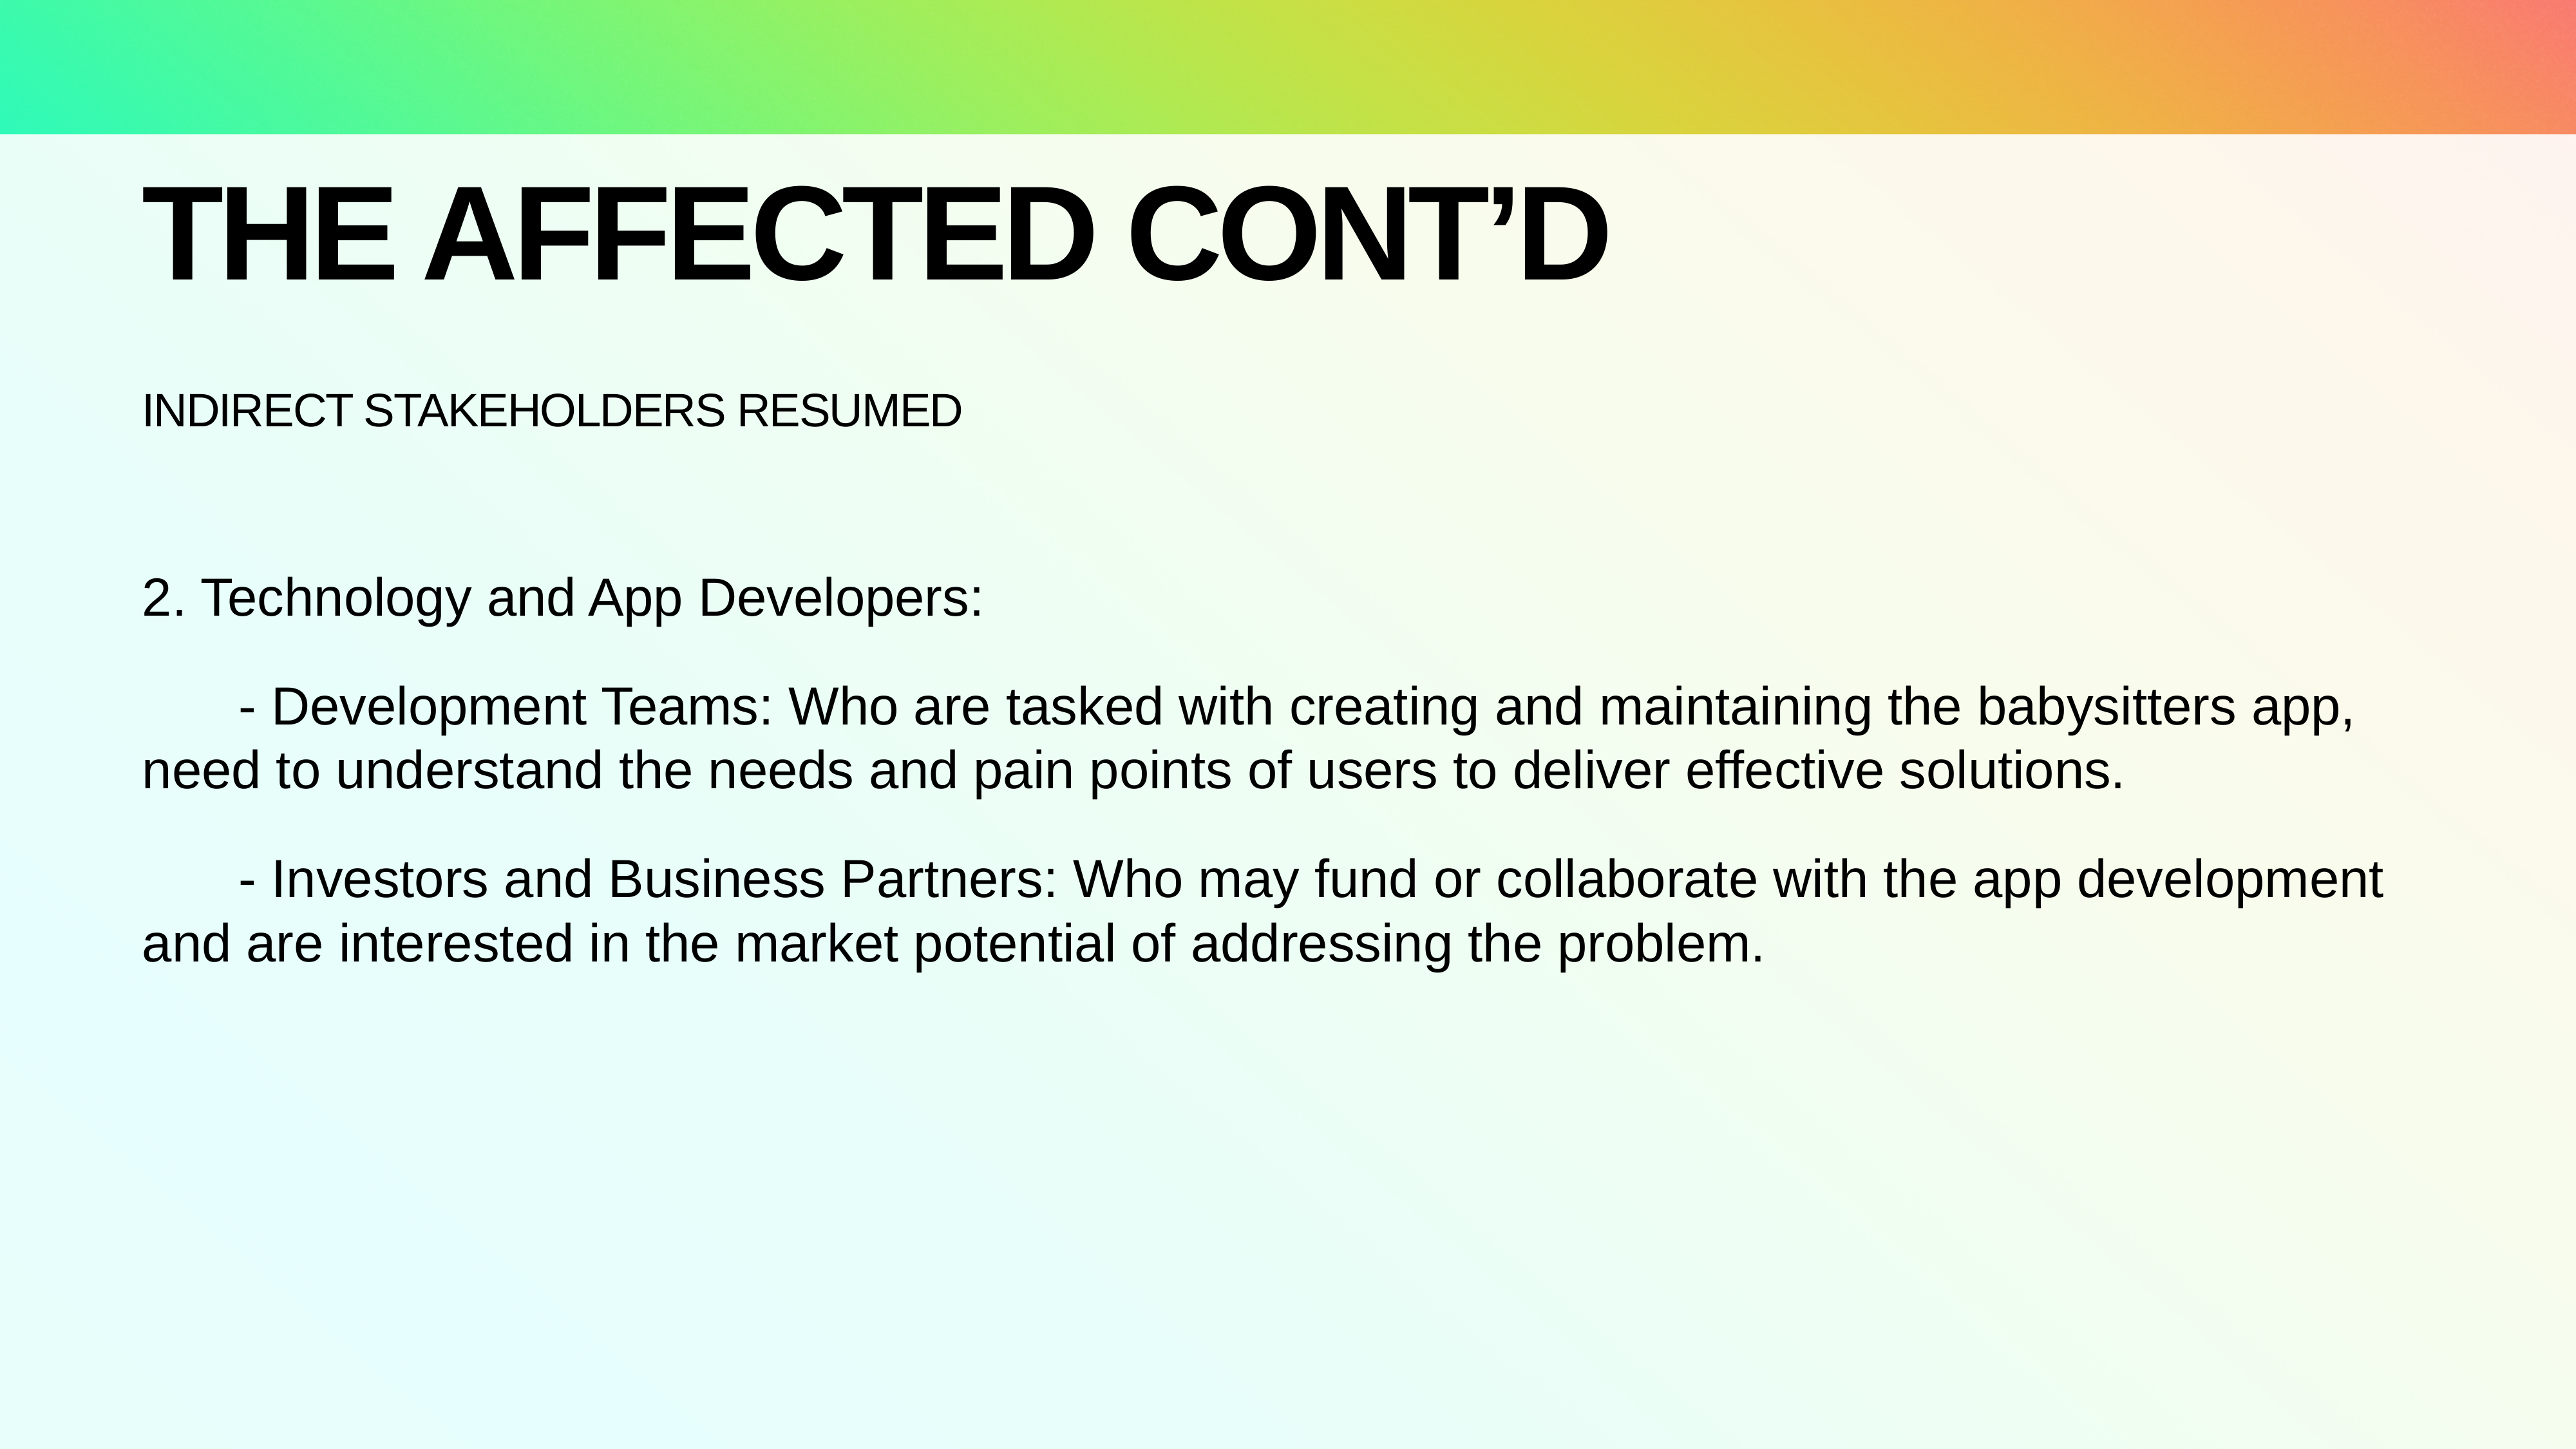

# The affected cont’d
Indirect stakeholders resumed
2. Technology and App Developers:
- Development Teams: Who are tasked with creating and maintaining the babysitters app, need to understand the needs and pain points of users to deliver effective solutions.
- Investors and Business Partners: Who may fund or collaborate with the app development and are interested in the market potential of addressing the problem.